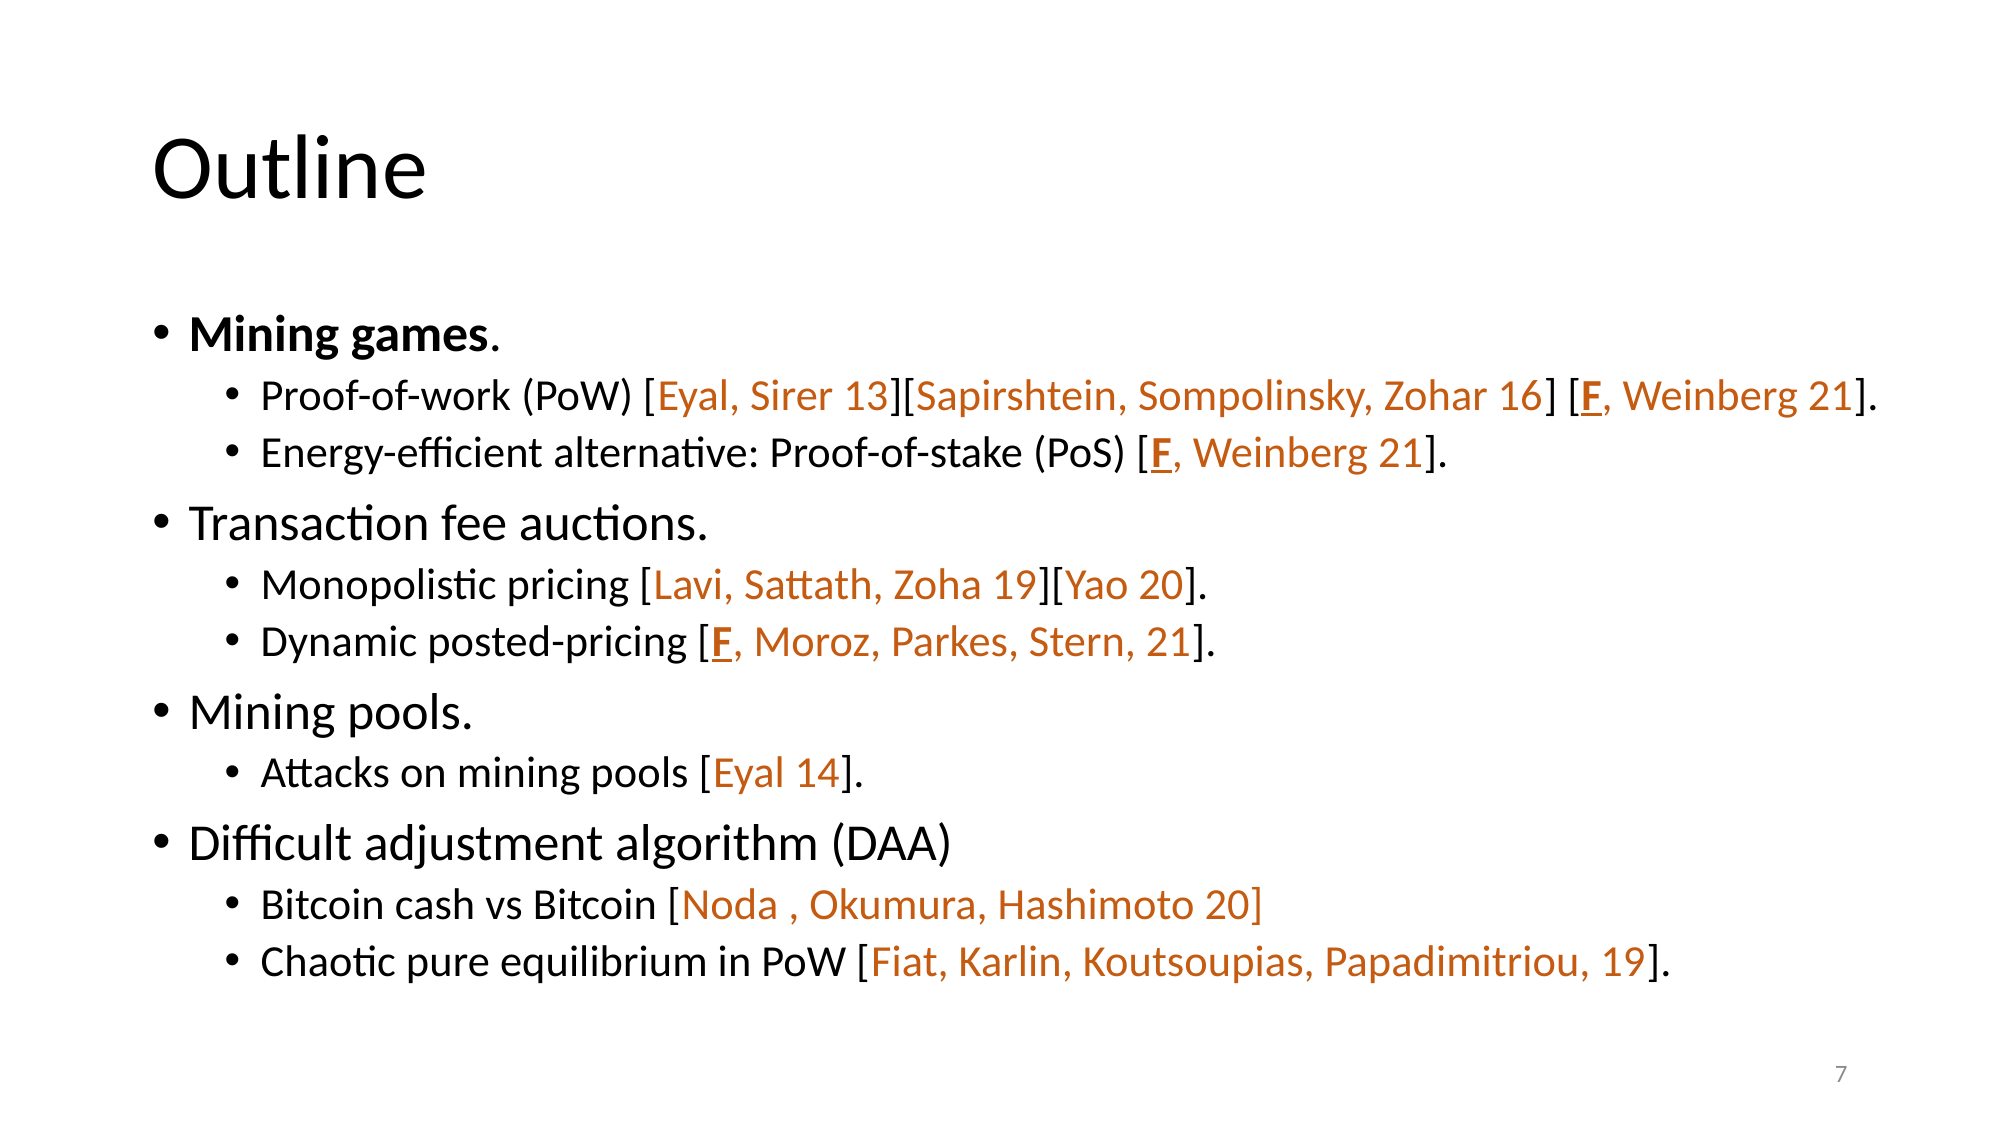

# Outline
Mining games.
Proof-of-work (PoW) [Eyal, Sirer 13][Sapirshtein, Sompolinsky, Zohar 16] [F, Weinberg 21].
Energy-efficient alternative: Proof-of-stake (PoS) [F, Weinberg 21].
Transaction fee auctions.
Monopolistic pricing [Lavi, Sattath, Zoha 19][Yao 20].
Dynamic posted-pricing [F, Moroz, Parkes, Stern, 21].
Mining pools.
Attacks on mining pools [Eyal 14].
Difficult adjustment algorithm (DAA)
Bitcoin cash vs Bitcoin [Noda , Okumura, Hashimoto 20]
Chaotic pure equilibrium in PoW [Fiat, Karlin, Koutsoupias, Papadimitriou, 19].
7